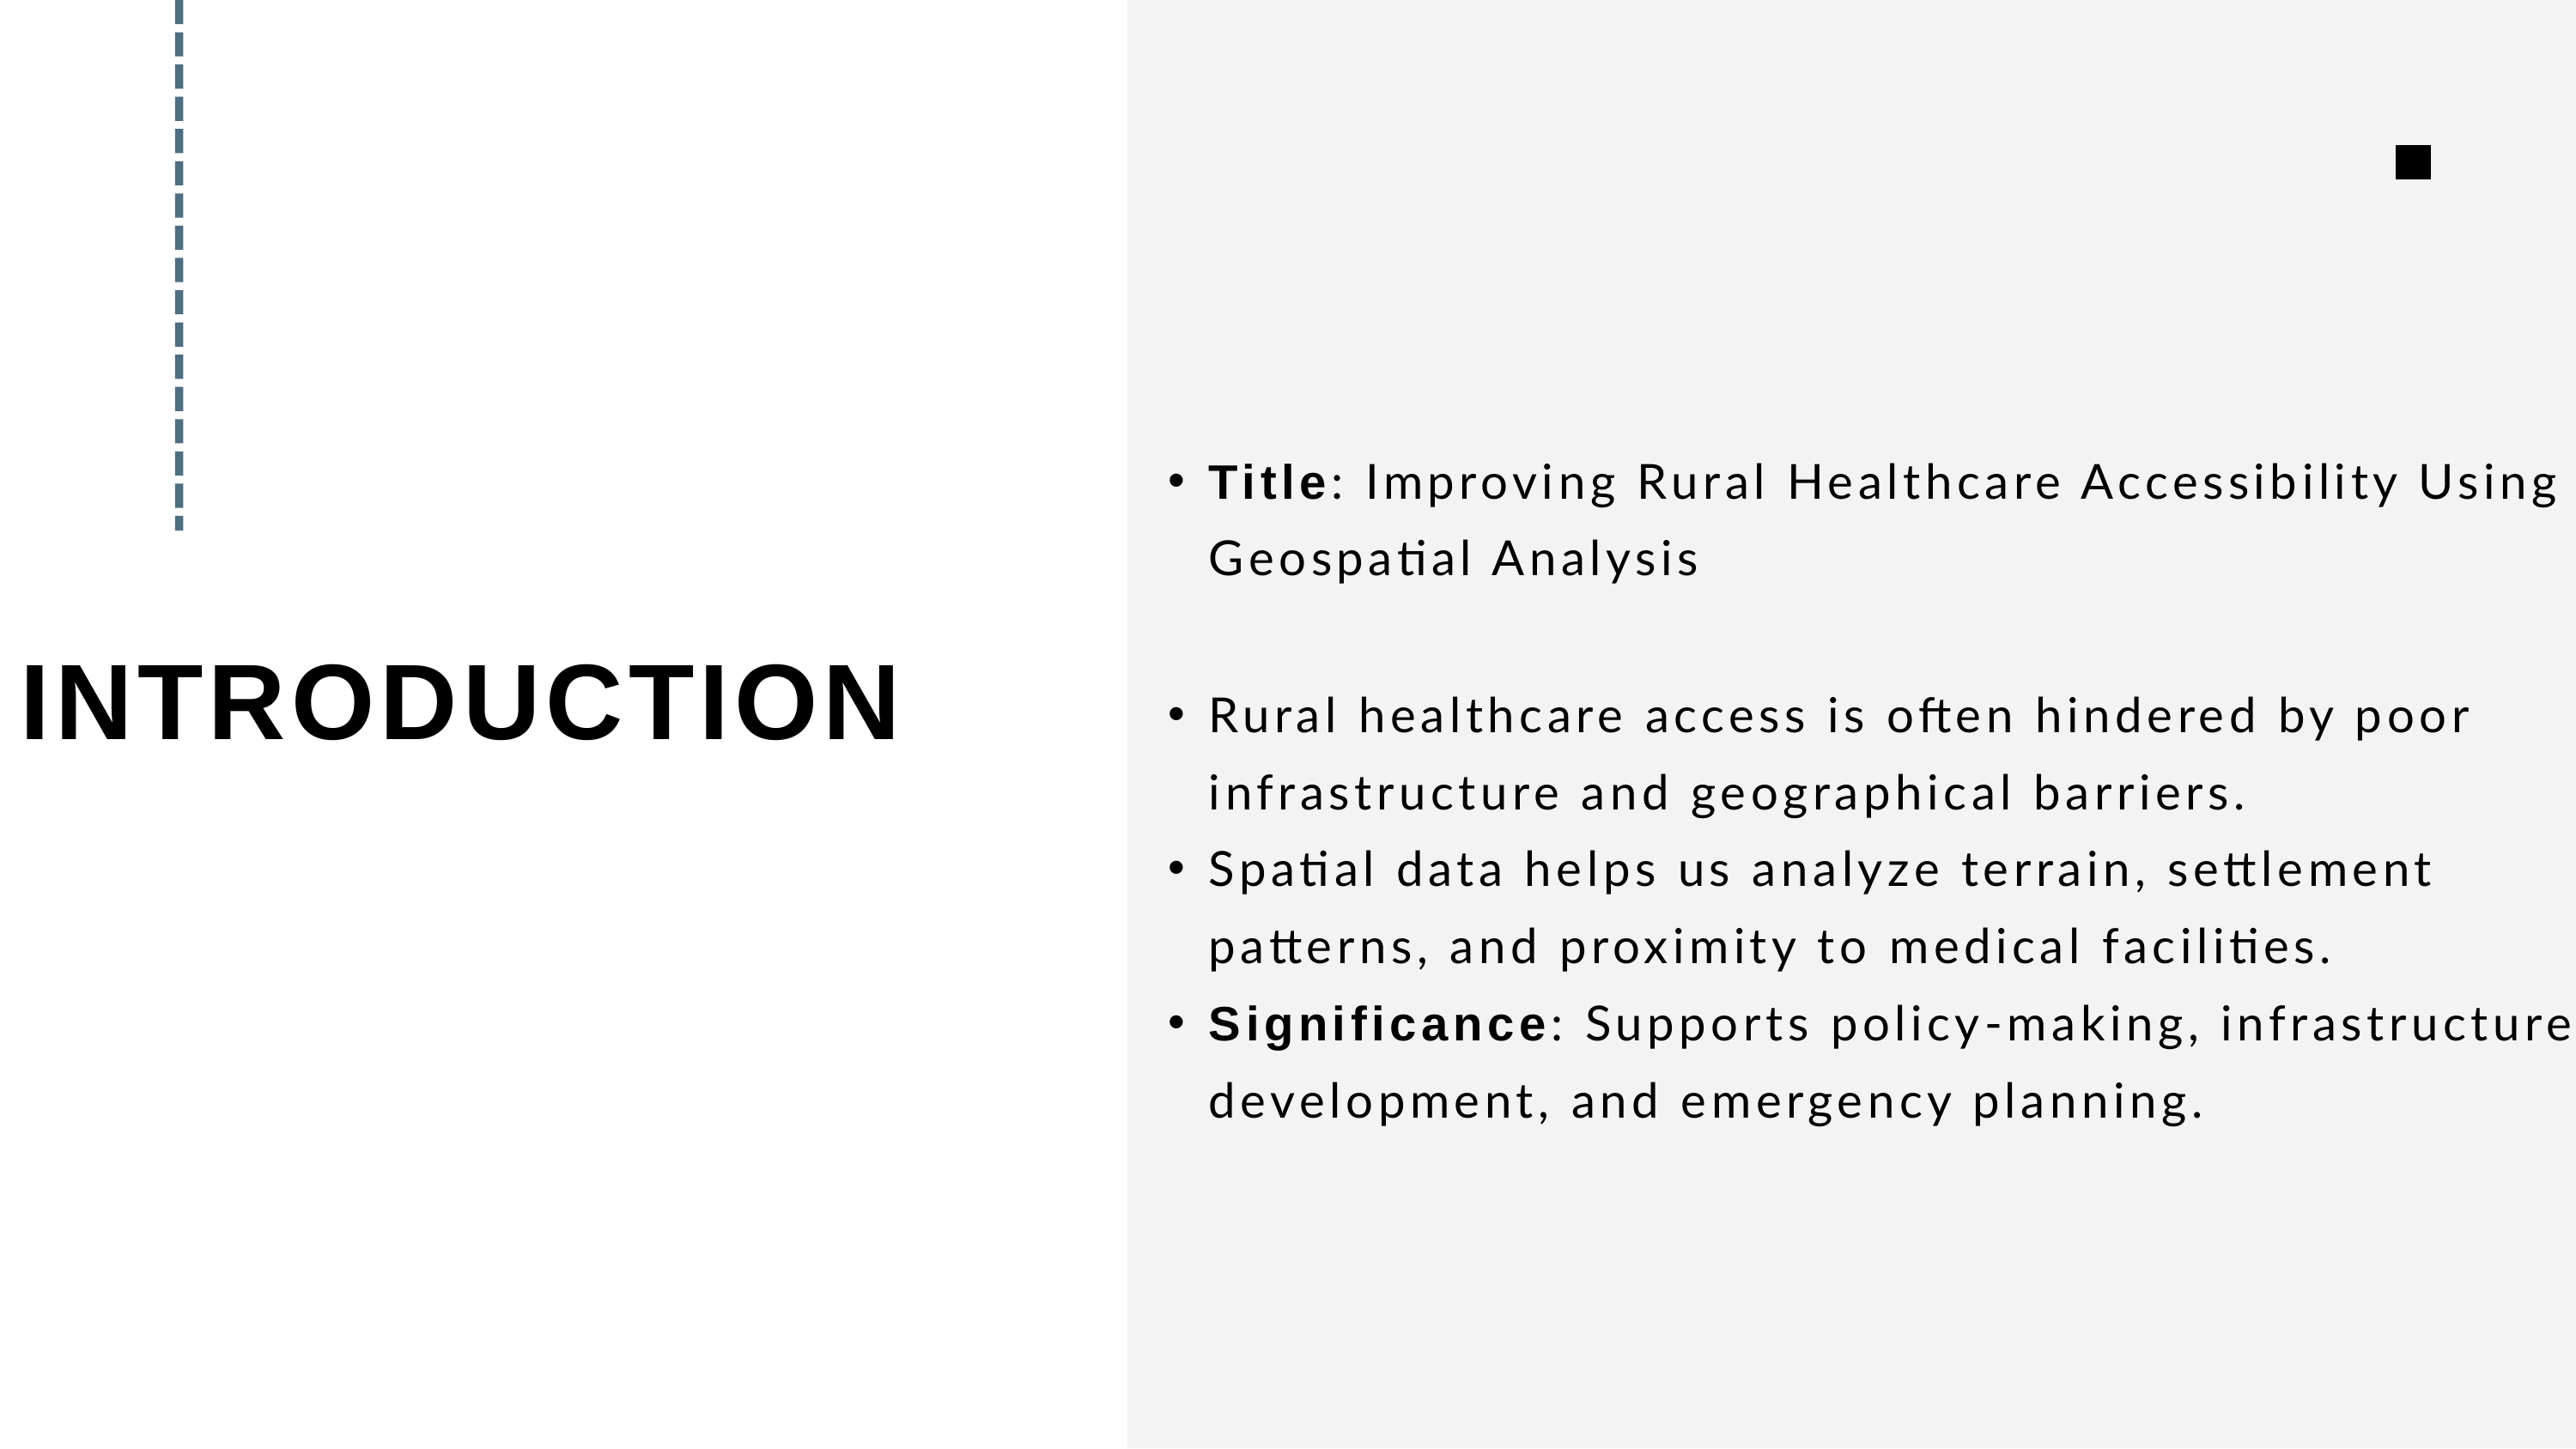

Title: Improving Rural Healthcare Accessibility Using Geospatial Analysis
INTRODUCTION
Rural healthcare access is often hindered by poor infrastructure and geographical barriers.
Spatial data helps us analyze terrain, settlement patterns, and proximity to medical facilities.
Significance: Supports policy-making, infrastructure development, and emergency planning.